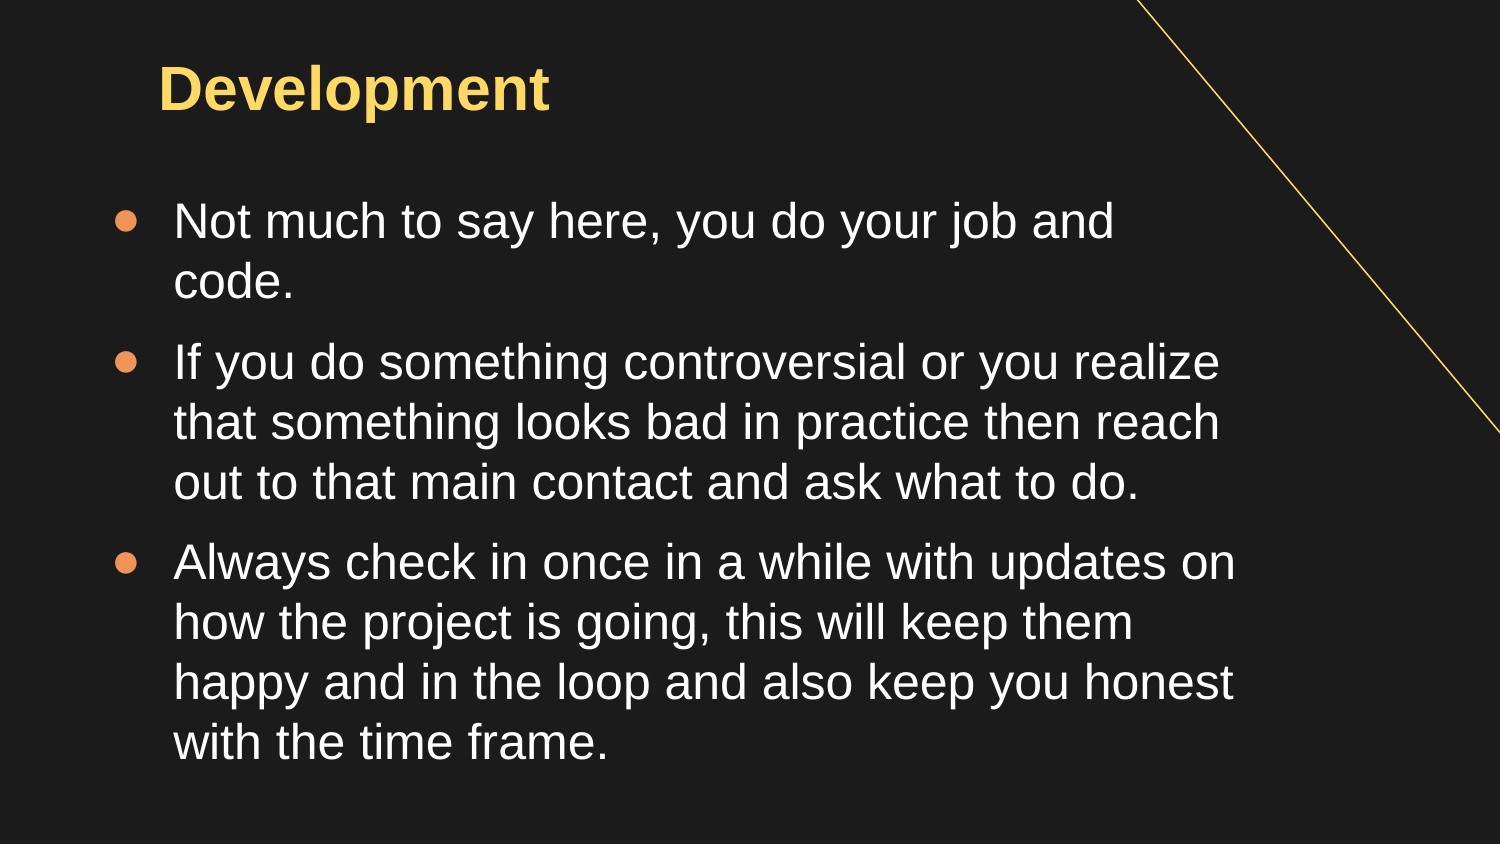

# Development
Not much to say here, you do your job and code.
If you do something controversial or you realize that something looks bad in practice then reach out to that main contact and ask what to do.
Always check in once in a while with updates on how the project is going, this will keep them happy and in the loop and also keep you honest with the time frame.